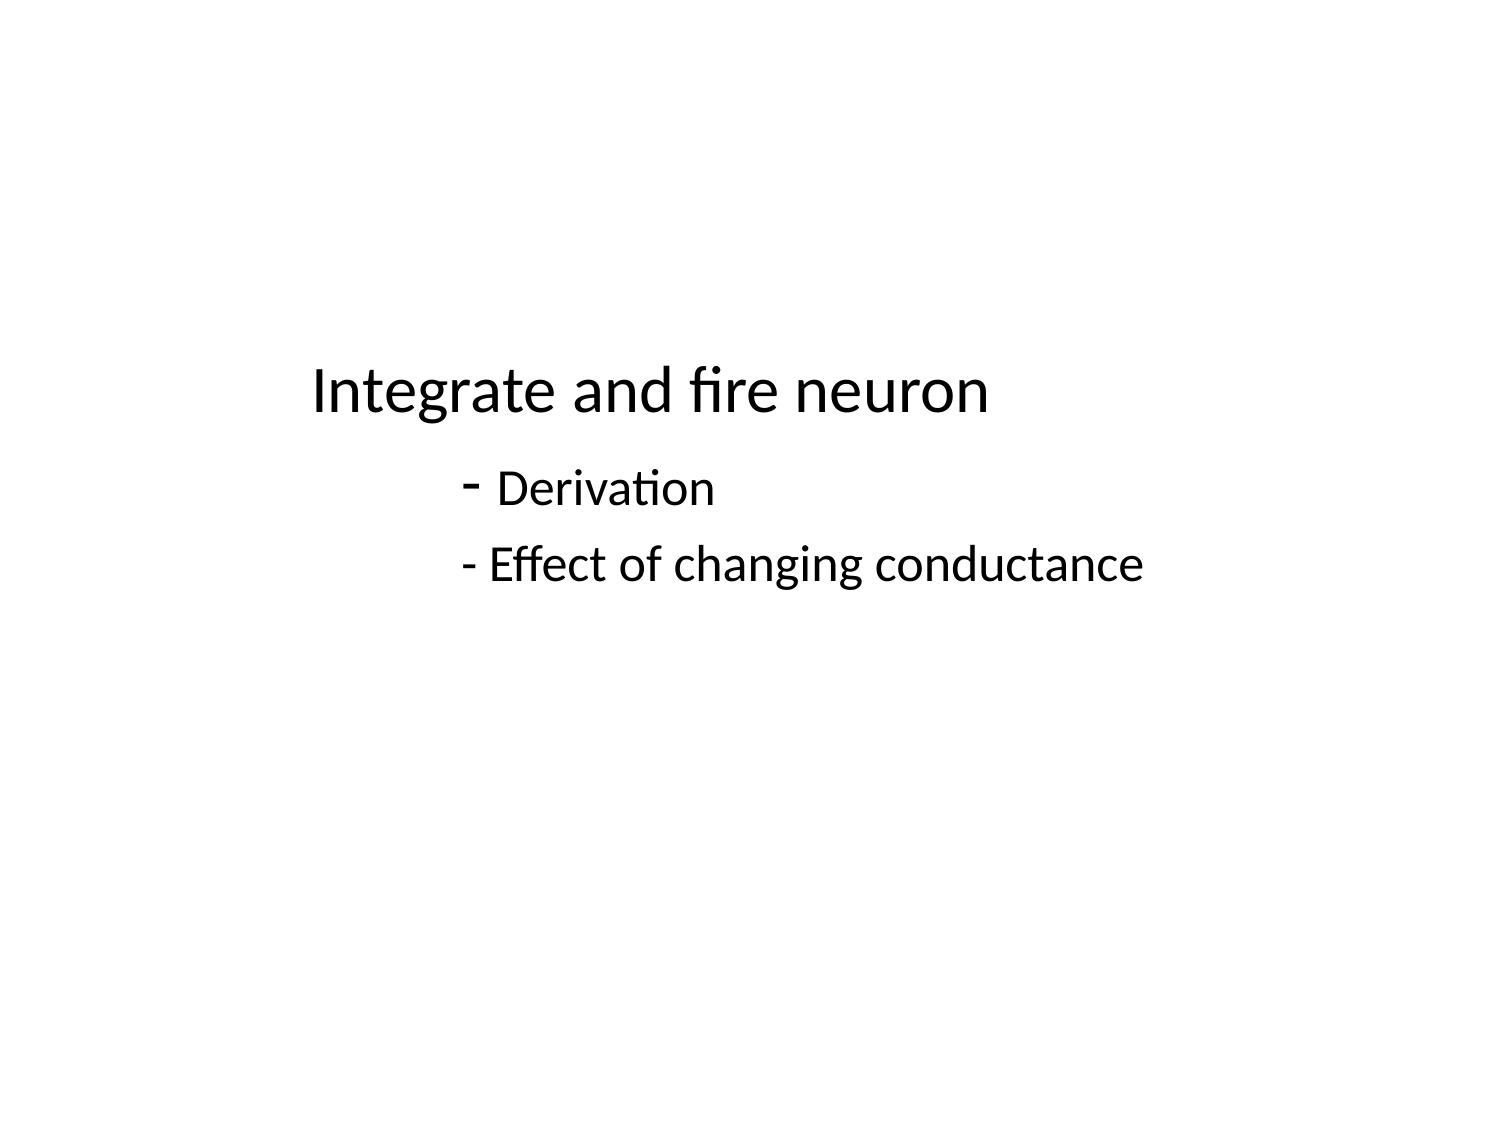

Integrate and fire neuron
	- Derivation
	- Effect of changing conductance